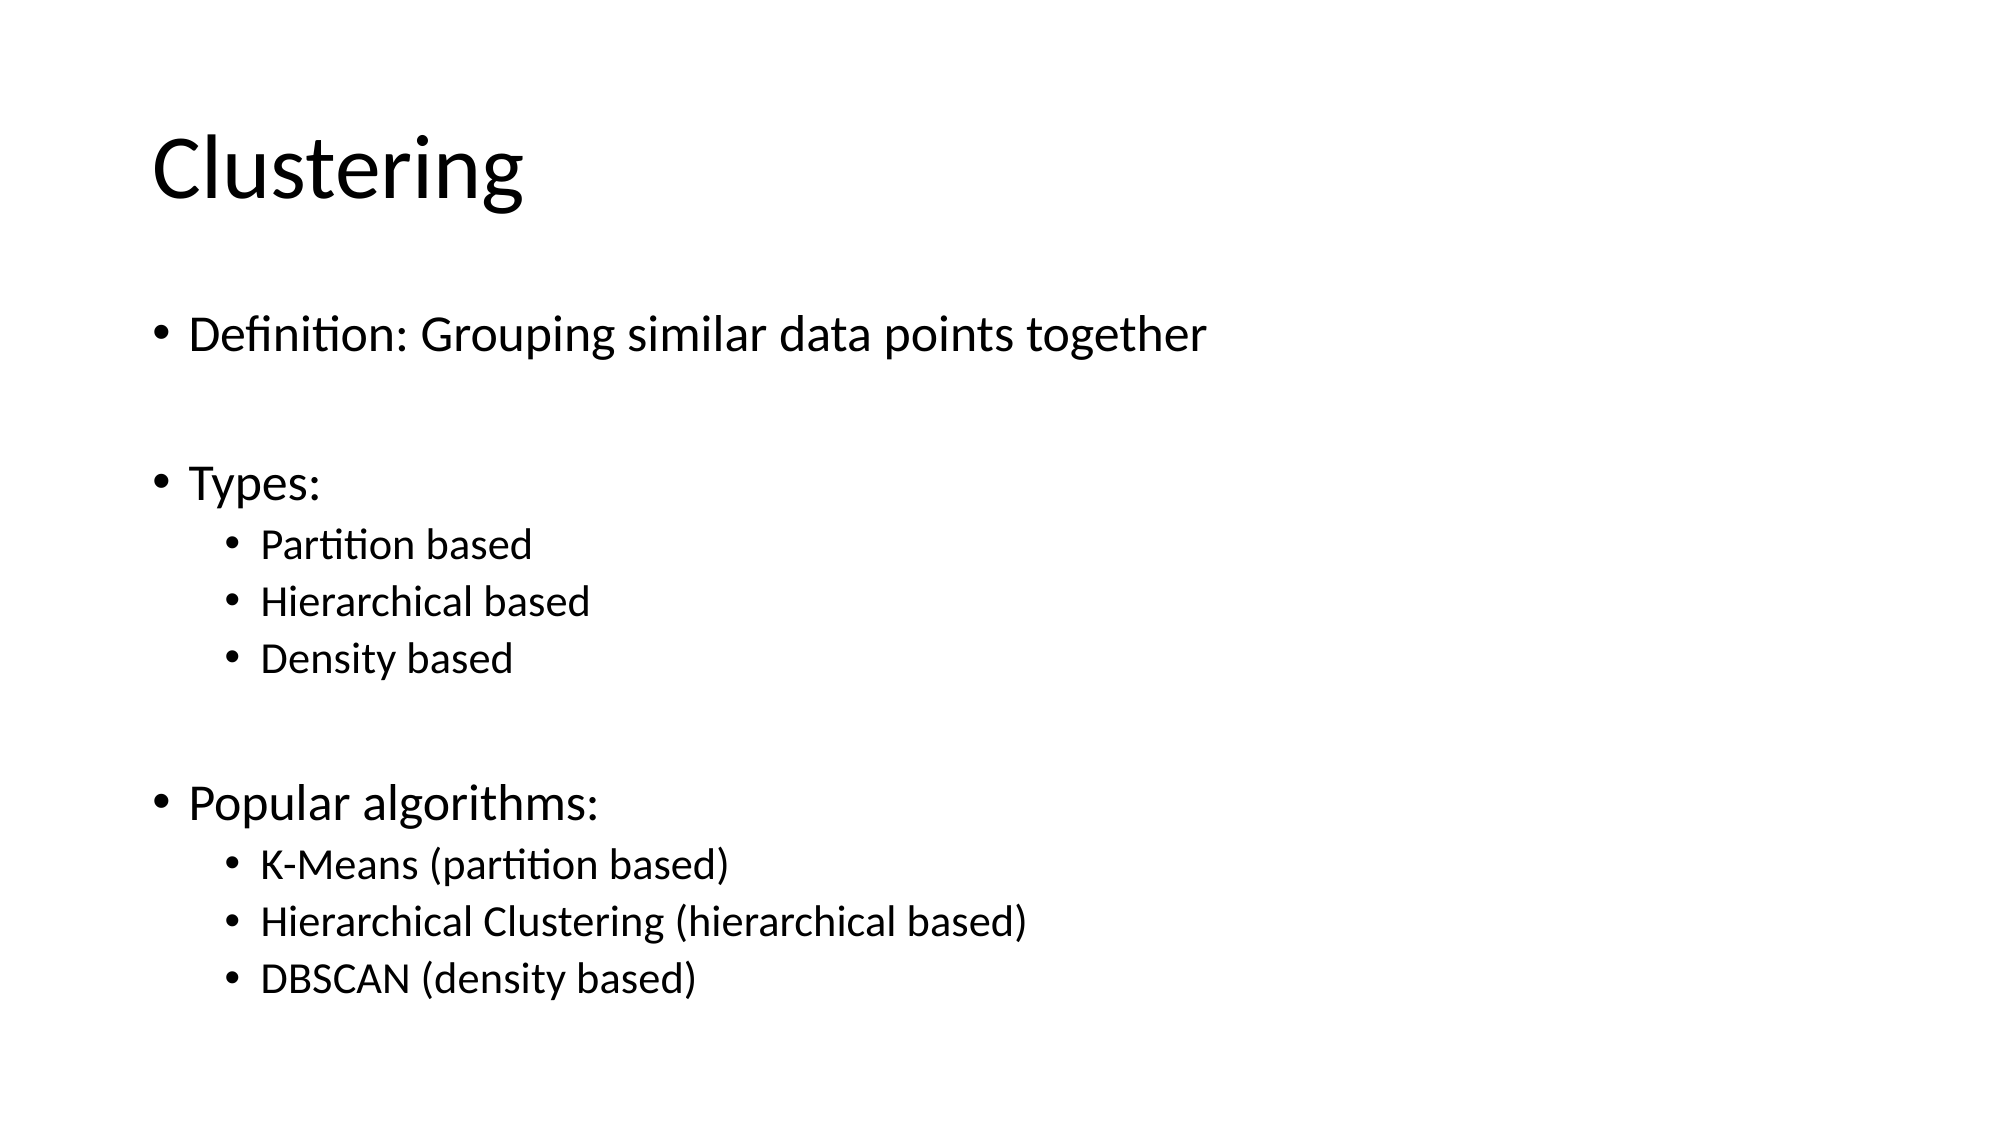

# Clustering
Definition: Grouping similar data points together

Types:
Partition based
Hierarchical based
Density based

Popular algorithms:
K-Means (partition based)
Hierarchical Clustering (hierarchical based)
DBSCAN (density based)